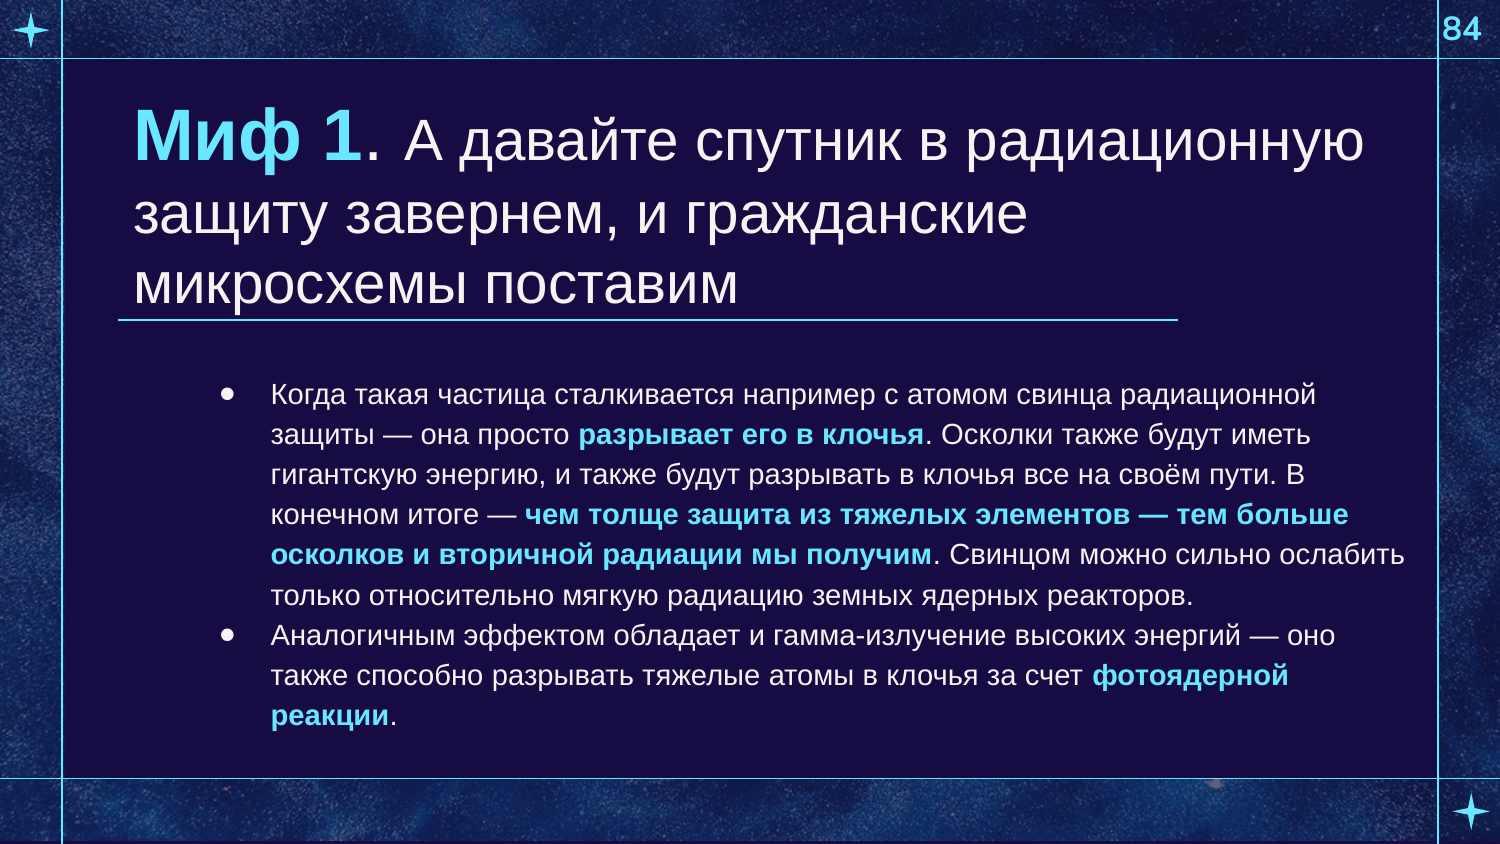

84
# Миф 1. А давайте спутник в радиационную защиту завернем, и гражданские микросхемы поставим
Когда такая частица сталкивается например с атомом свинца радиационной защиты — она просто разрывает его в клочья. Осколки также будут иметь гигантскую энергию, и также будут разрывать в клочья все на своём пути. В конечном итоге — чем толще защита из тяжелых элементов — тем больше осколков и вторичной радиации мы получим. Свинцом можно сильно ослабить только относительно мягкую радиацию земных ядерных реакторов.
Аналогичным эффектом обладает и гамма-излучение высоких энергий — оно также способно разрывать тяжелые атомы в клочья за счет фотоядерной реакции.